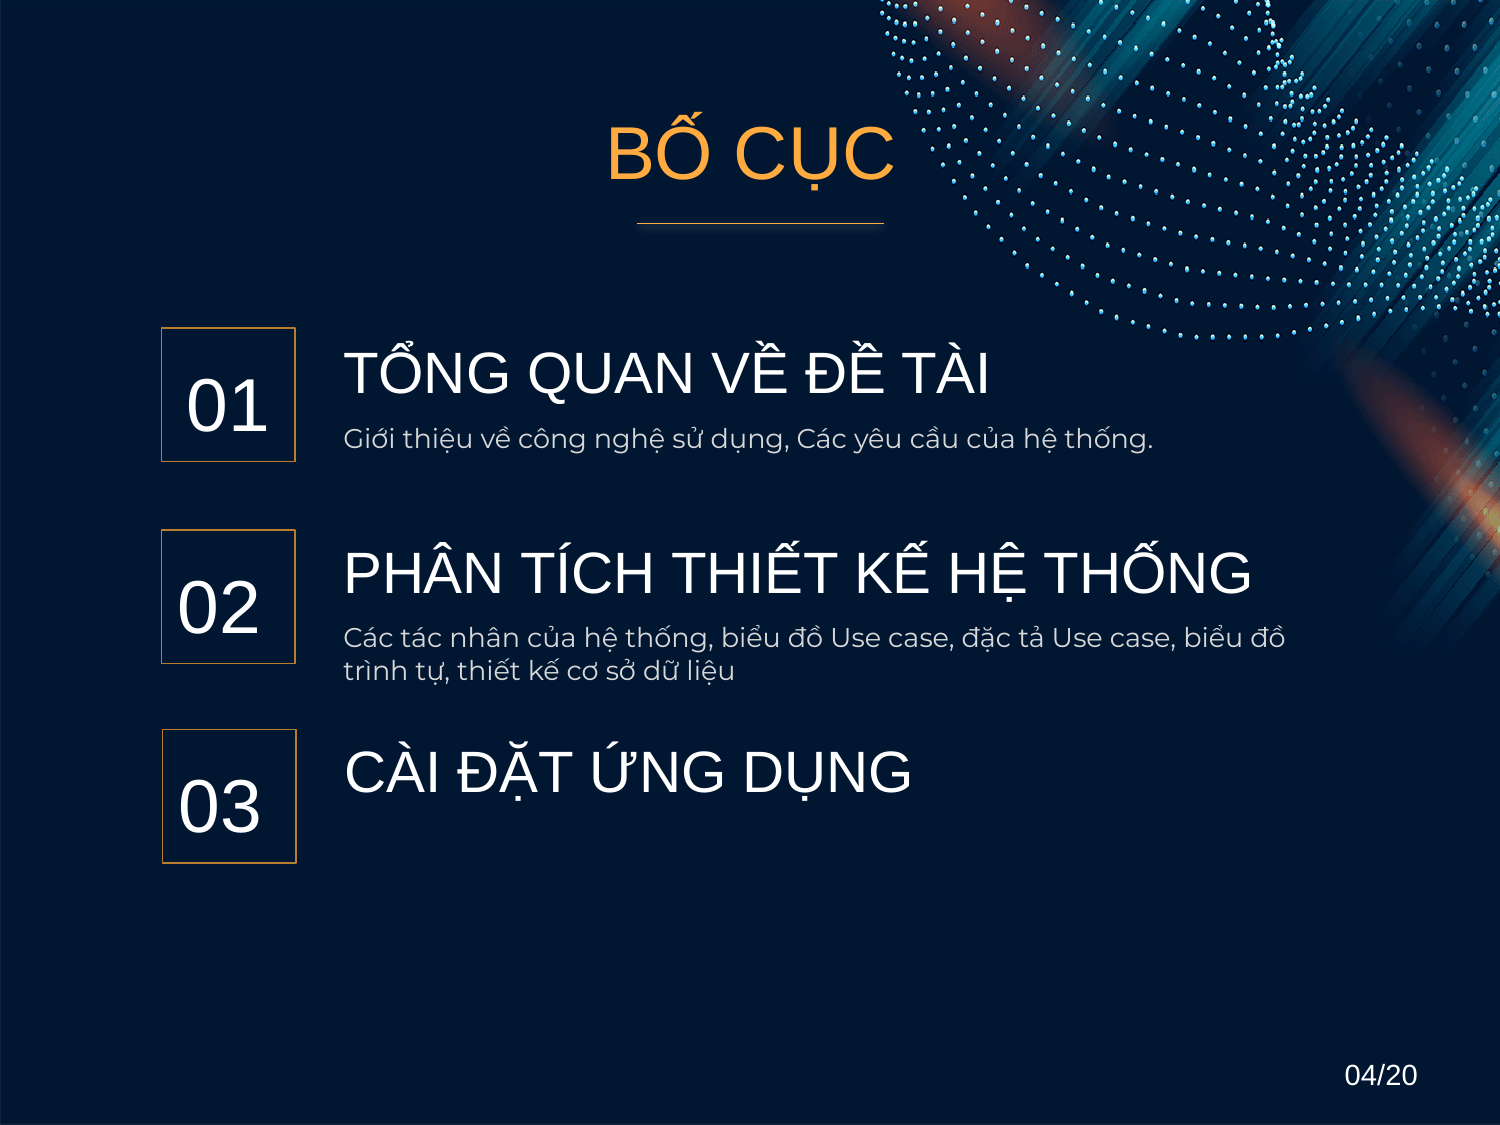

Giải pháp công nghệ
BỐ CỤC

TỔNG QUAN VỀ ĐỀ TÀI
01
Giới thiệu về công nghệ sử dụng, Các yêu cầu của hệ thống.
PHÂN TÍCH THIẾT KẾ HỆ THỐNG

02
Các tác nhân của hệ thống, biểu đồ Use case, đặc tả Use case, biểu đồ trình tự, thiết kế cơ sở dữ liệu
CÀI ĐẶT ỨNG DỤNG

03
04/20